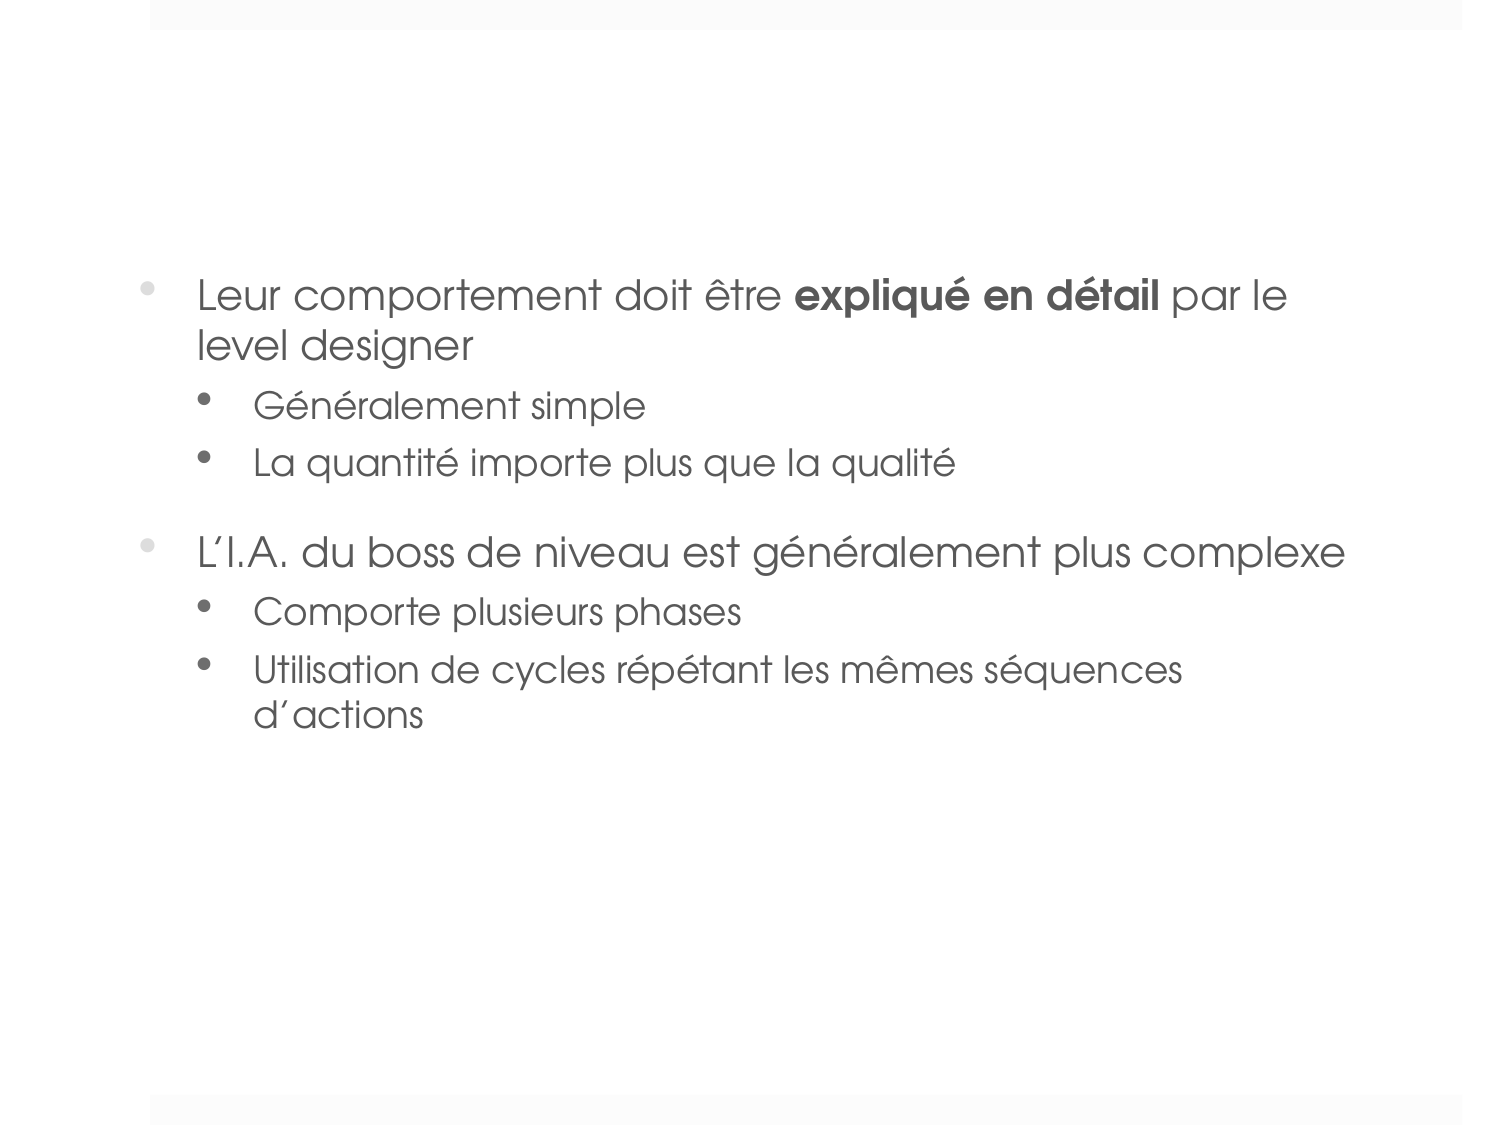

Leur comportement doit être expliqué en détail par le level designer
Généralement simple
La quantité importe plus que la qualité
L’I.A. du boss de niveau est généralement plus complexe
Comporte plusieurs phases
Utilisation de cycles répétant les mêmes séquences d’actions